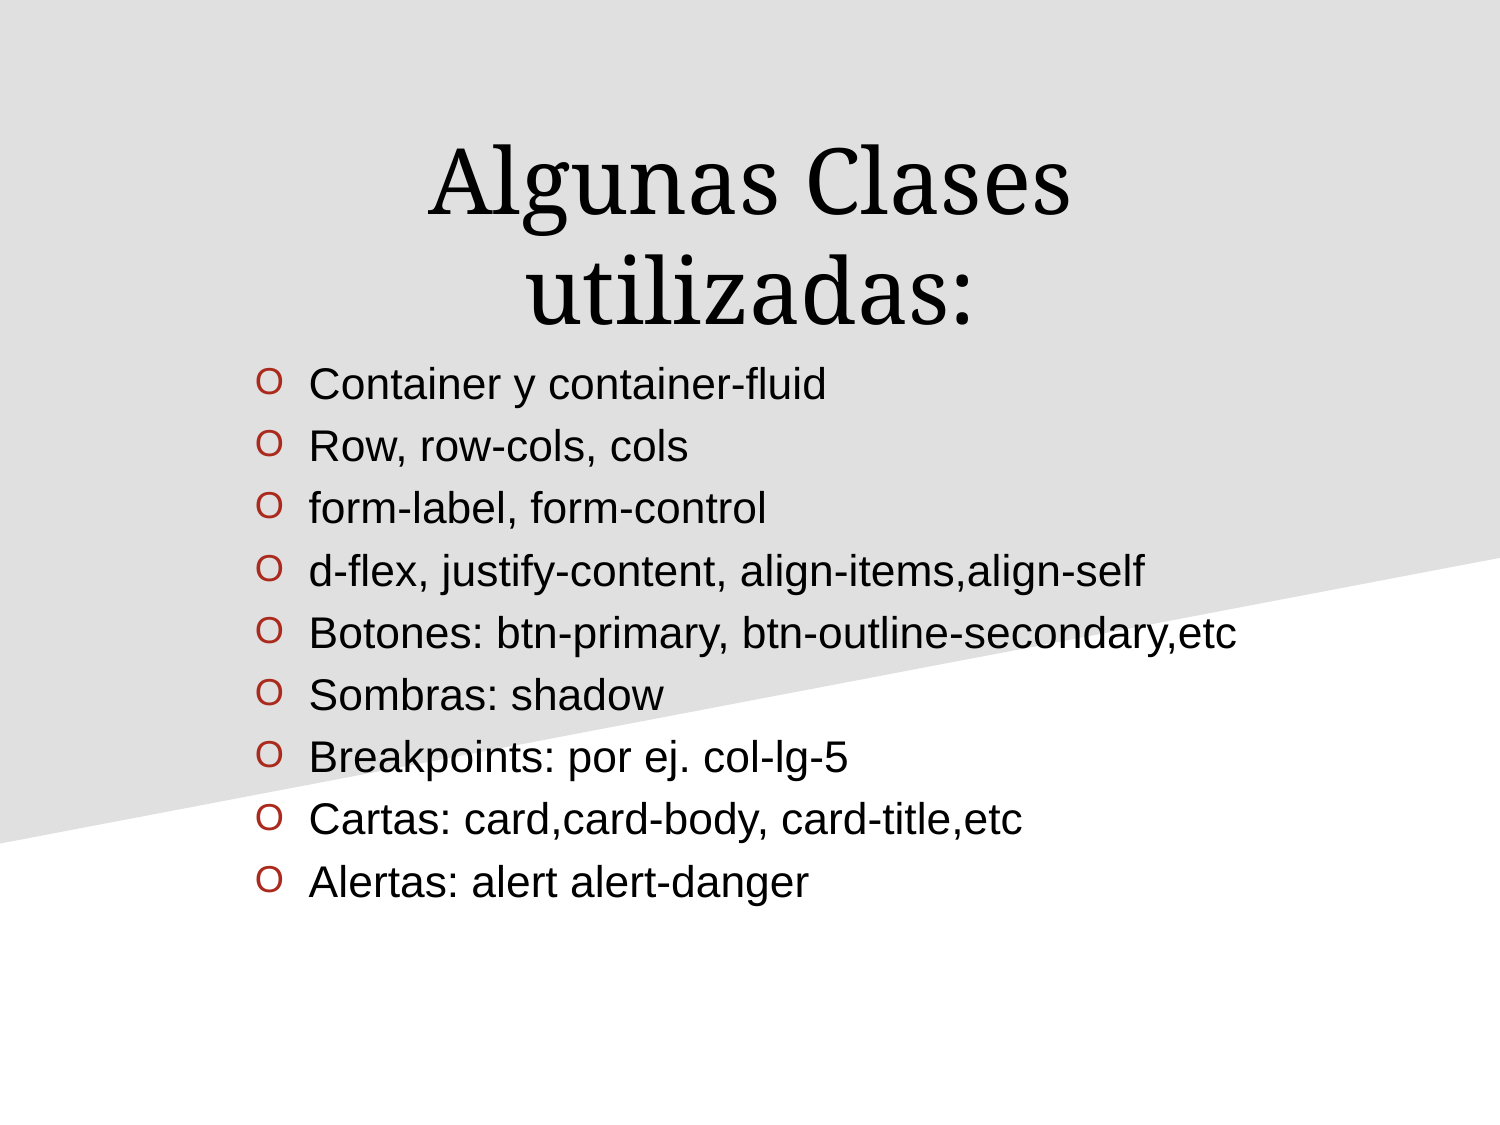

Algunas Clases utilizadas:
Container y container-fluid
Row, row-cols, cols
form-label, form-control
d-flex, justify-content, align-items,align-self
Botones: btn-primary, btn-outline-secondary,etc
Sombras: shadow
Breakpoints: por ej. col-lg-5
Cartas: card,card-body, card-title,etc
Alertas: alert alert-danger